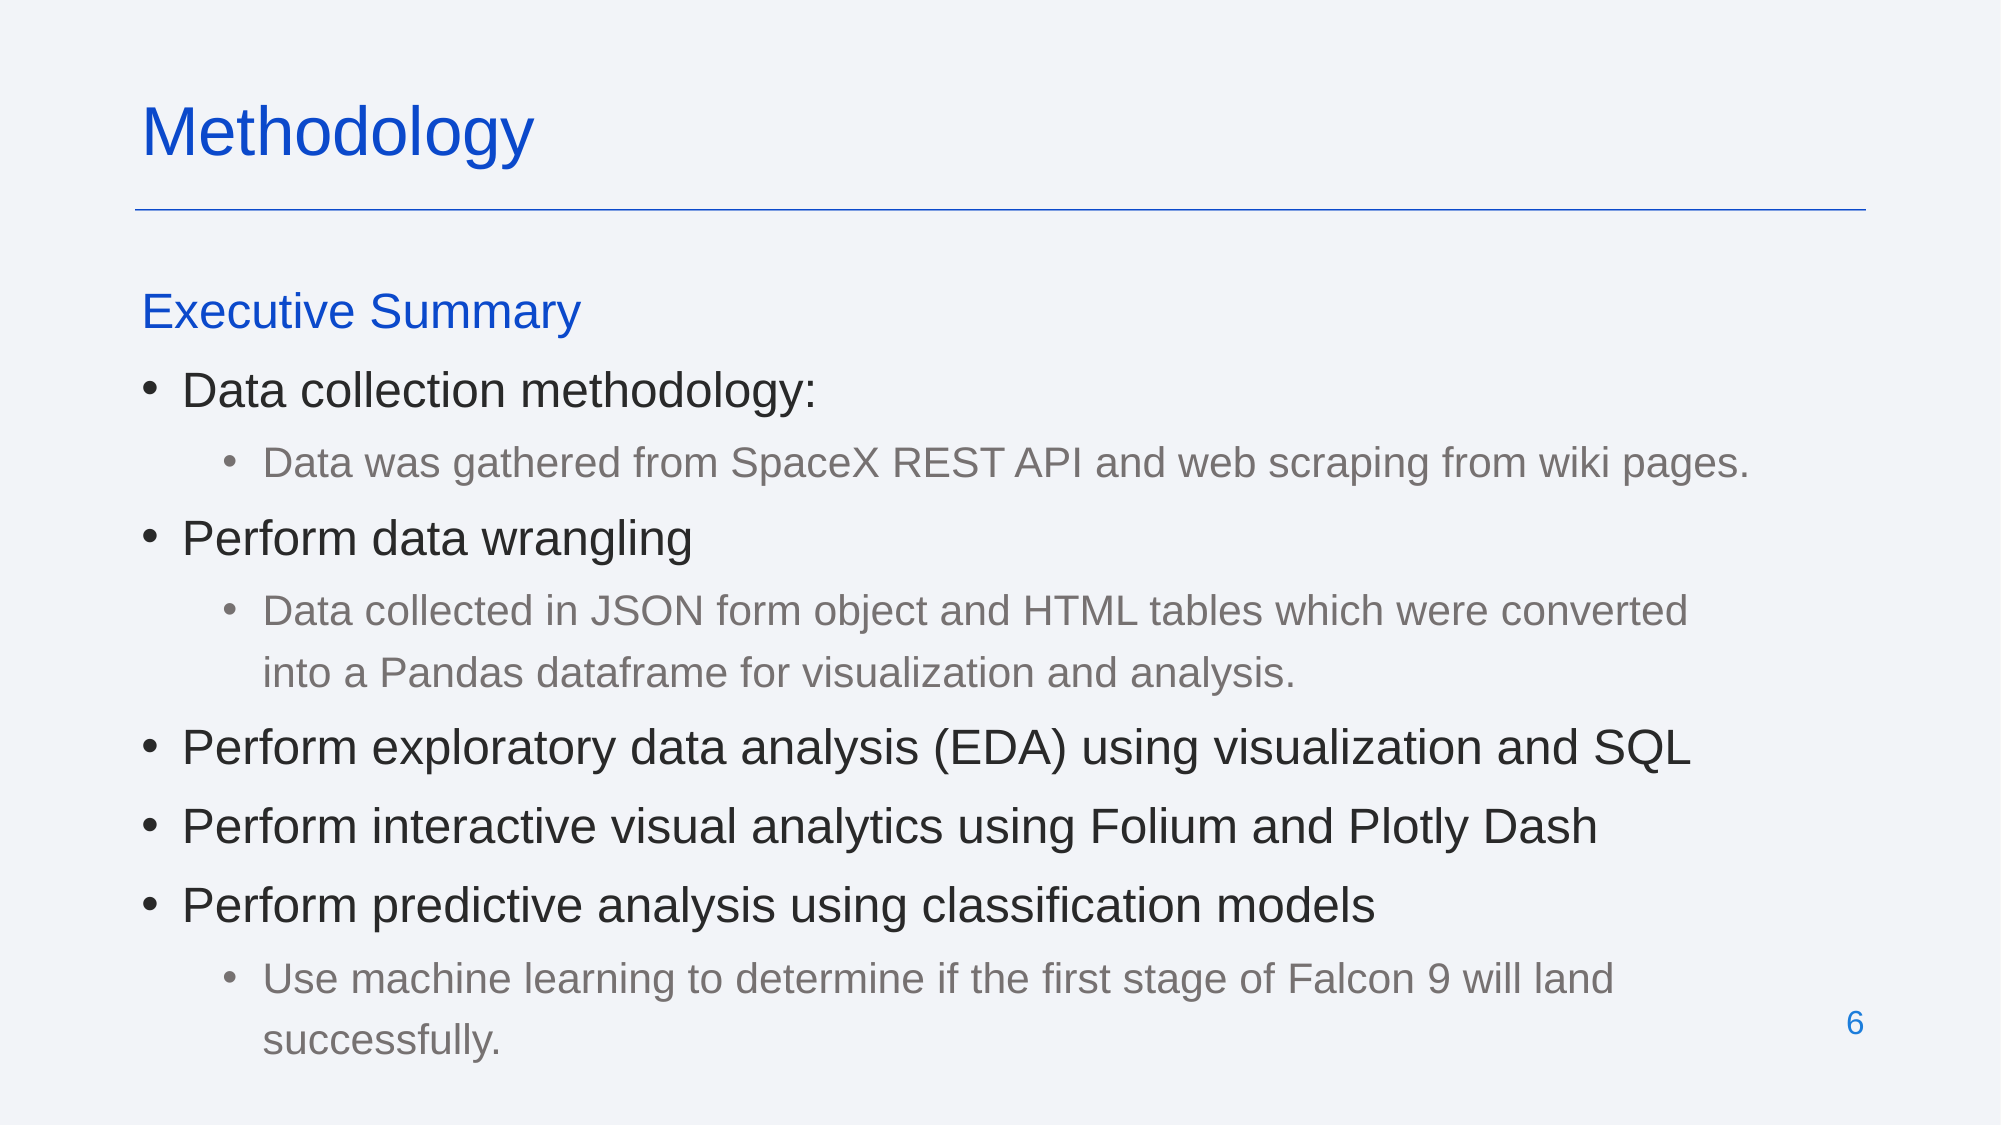

Methodology
Executive Summary
Data collection methodology:
Data was gathered from SpaceX REST API and web scraping from wiki pages.
Perform data wrangling
Data collected in JSON form object and HTML tables which were converted into a Pandas dataframe for visualization and analysis.
Perform exploratory data analysis (EDA) using visualization and SQL
Perform interactive visual analytics using Folium and Plotly Dash
Perform predictive analysis using classification models
Use machine learning to determine if the first stage of Falcon 9 will land successfully.

6